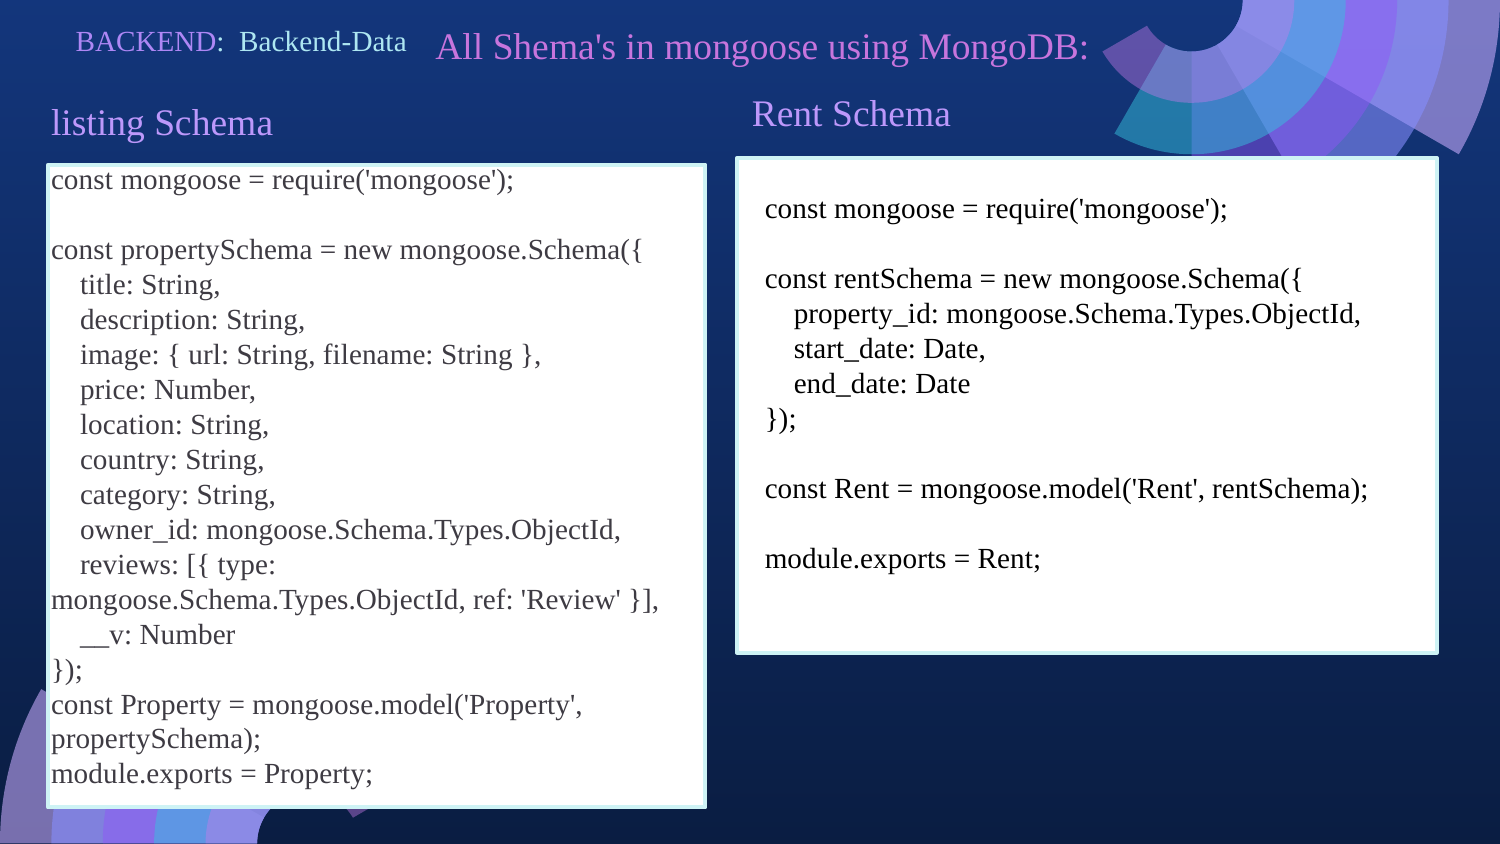

BACKEND:  Backend-Data
All Shema's in mongoose using MongoDB:
Rent Schema
listing Schema
const mongoose = require('mongoose');

const propertySchema = new mongoose.Schema({
    title: String,
    description: String,
    image: { url: String, filename: String },
    price: Number,
    location: String,
    country: String,
    category: String,
    owner_id: mongoose.Schema.Types.ObjectId,
    reviews: [{ type: mongoose.Schema.Types.ObjectId, ref: 'Review' }],
    __v: Number
});
const Property = mongoose.model('Property', propertySchema);
module.exports = Property;

const mongoose = require('mongoose');

const rentSchema = new mongoose.Schema({
    property_id: mongoose.Schema.Types.ObjectId,
    start_date: Date,
    end_date: Date
});

const Rent = mongoose.model('Rent', rentSchema);

module.exports = Rent;